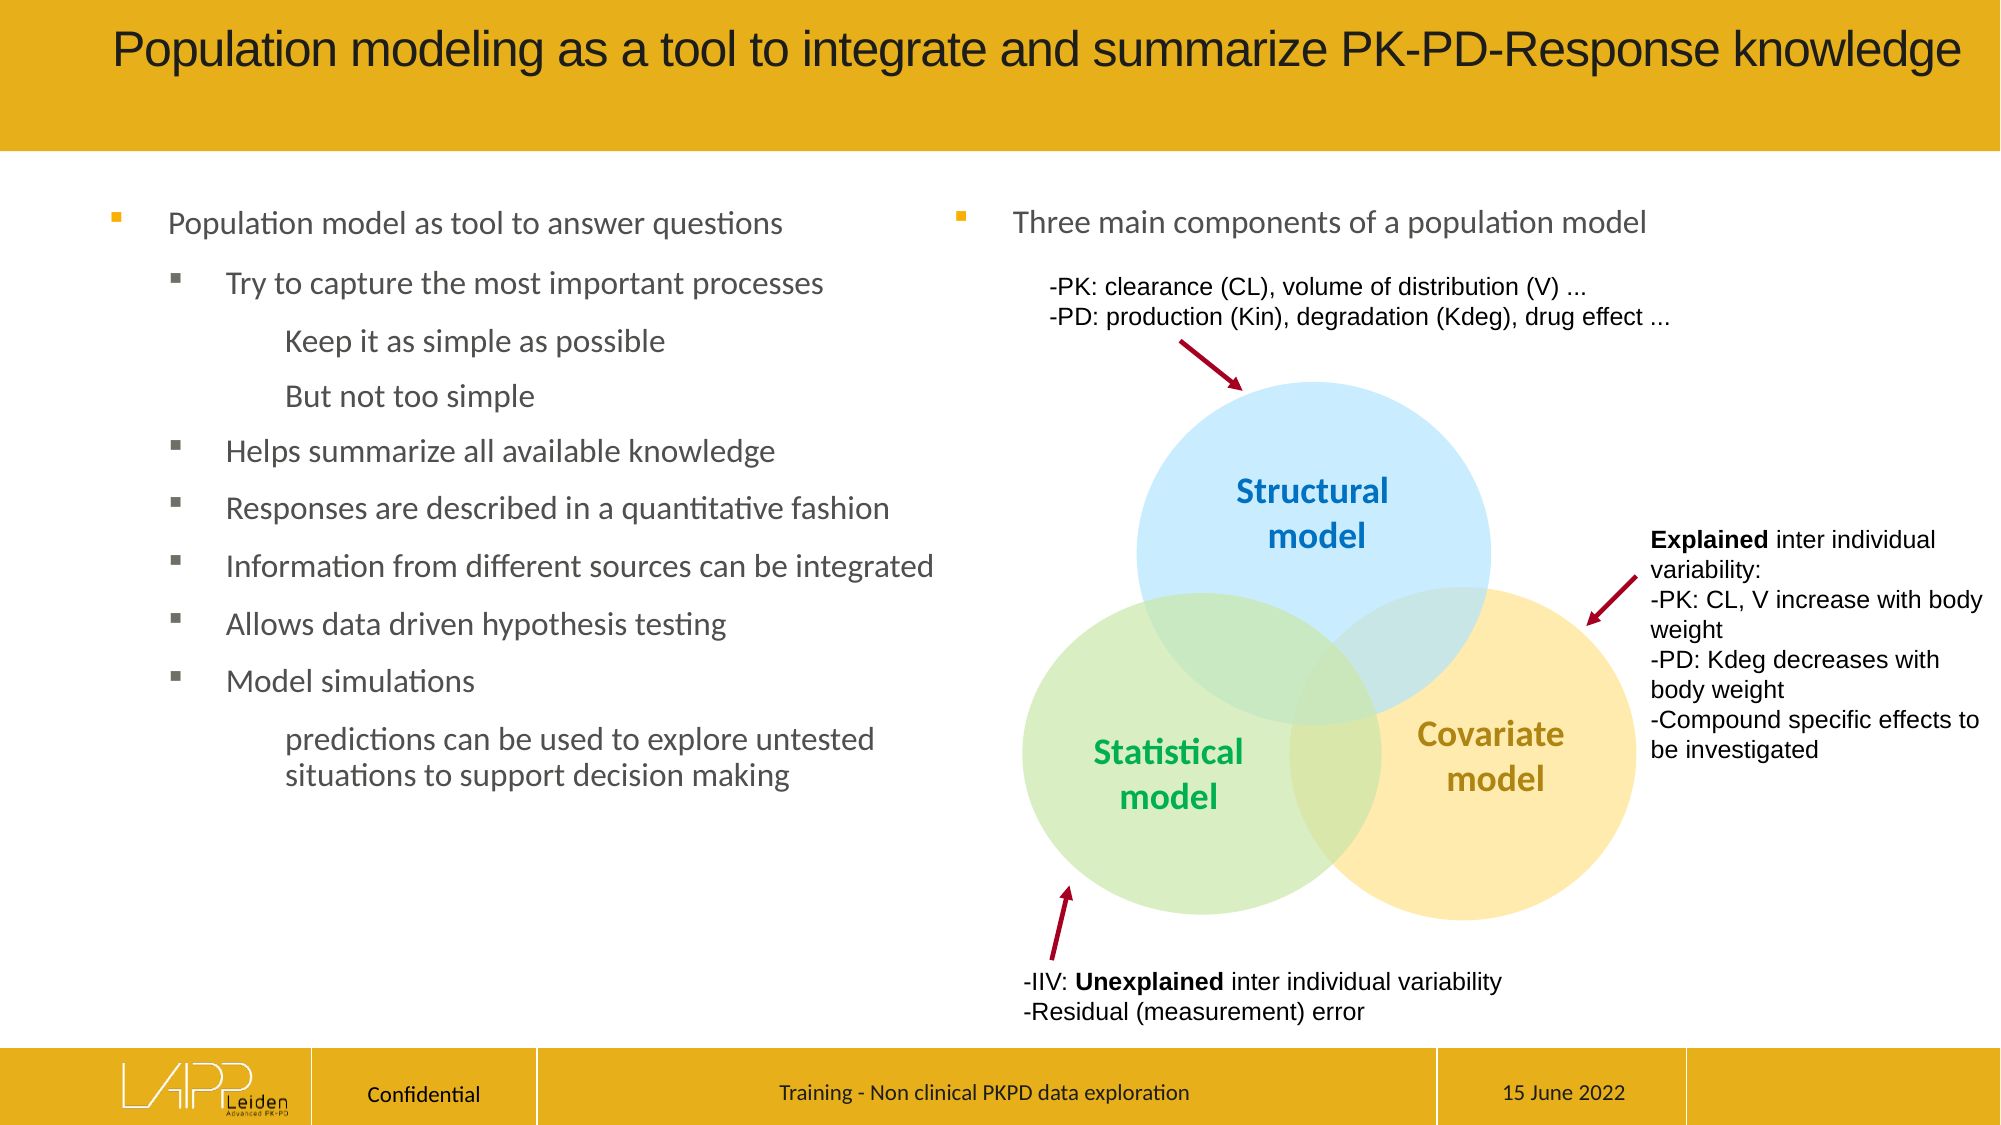

# Population modeling as a tool to integrate and summarize PK-PD-Response knowledge

Three main components of a population model
Population model as tool to answer questions
Try to capture the most important processes
Keep it as simple as possible
But not too simple
Helps summarize all available knowledge
Responses are described in a quantitative fashion
Information from different sources can be integrated
Allows data driven hypothesis testing
Model simulations
predictions can be used to explore untested situations to support decision making

-PK: clearance (CL), volume of distribution (V) ...
-PD: production (Kin), degradation (Kdeg), drug effect ...

Explained inter individual variability:
-PK: CL, V increase with body weight
-PD: Kdeg decreases with body weight
-Compound specific effects to be investigated

-IIV: Unexplained inter individual variability
-Residual (measurement) error

Structural
 model

Statistical
model

Covariate
model

15 June 2022
Training - Non clinical PKPD data exploration